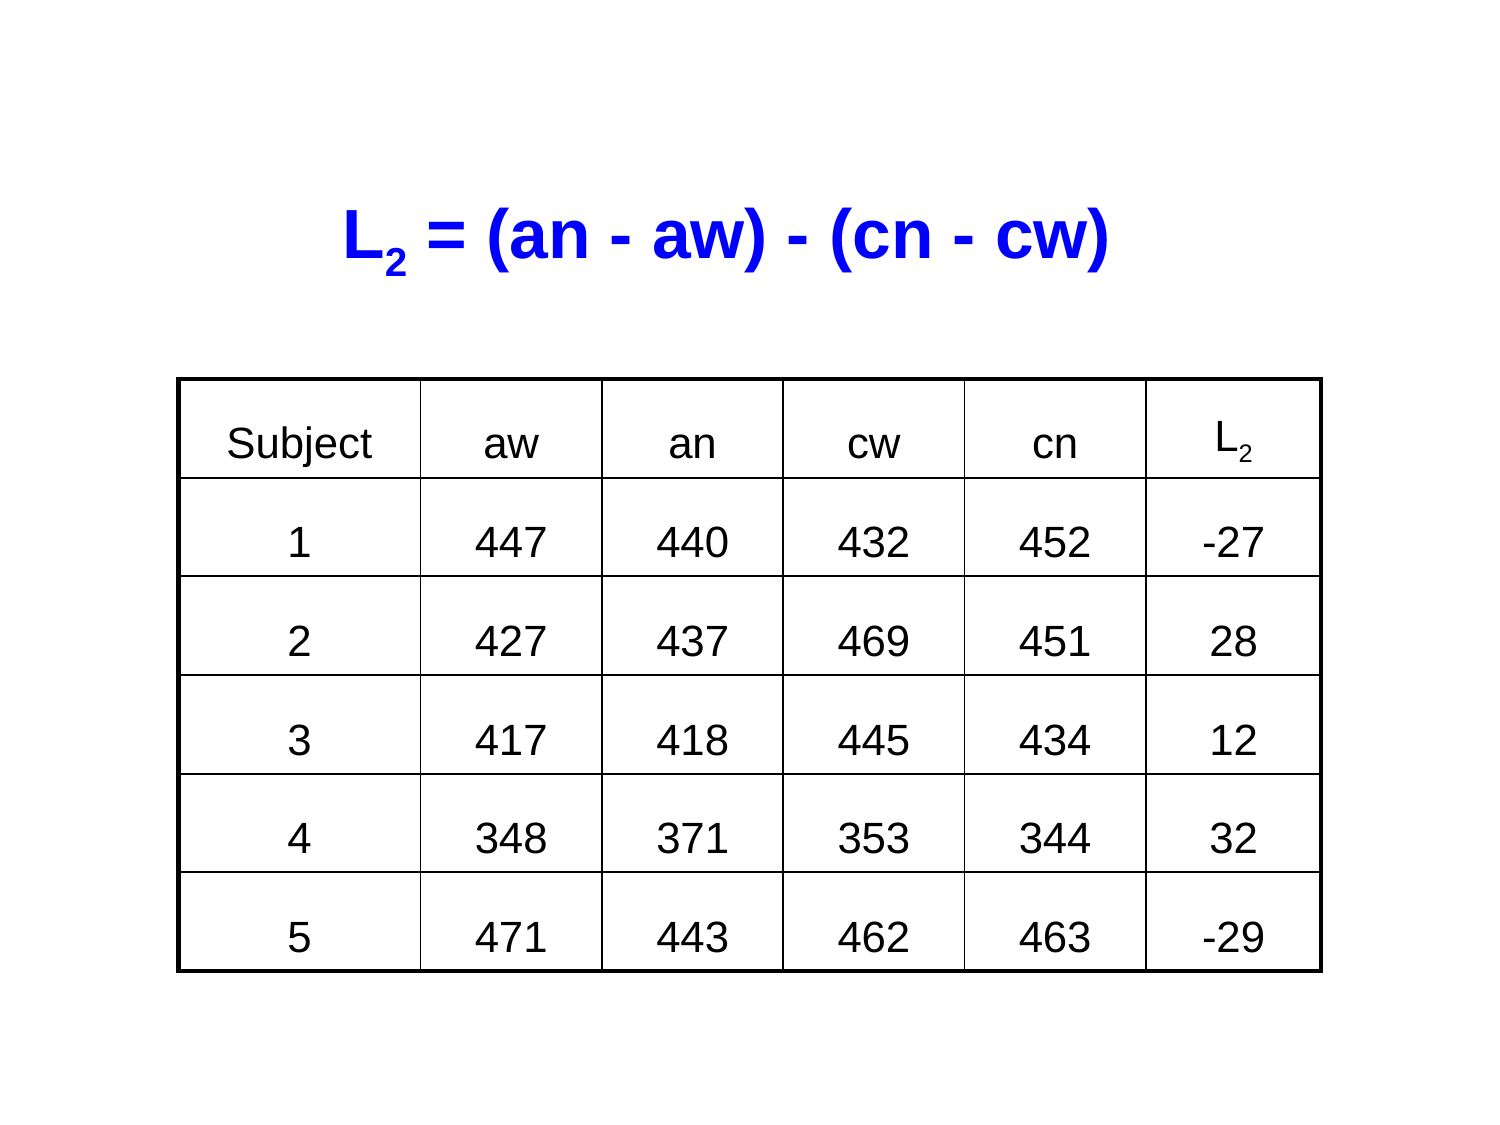

L2 = (an - aw) - (cn - cw)
| Subject | aw | an | cw | cn | L2 |
| --- | --- | --- | --- | --- | --- |
| 1 | 447 | 440 | 432 | 452 | -27 |
| 2 | 427 | 437 | 469 | 451 | 28 |
| 3 | 417 | 418 | 445 | 434 | 12 |
| 4 | 348 | 371 | 353 | 344 | 32 |
| 5 | 471 | 443 | 462 | 463 | -29 |